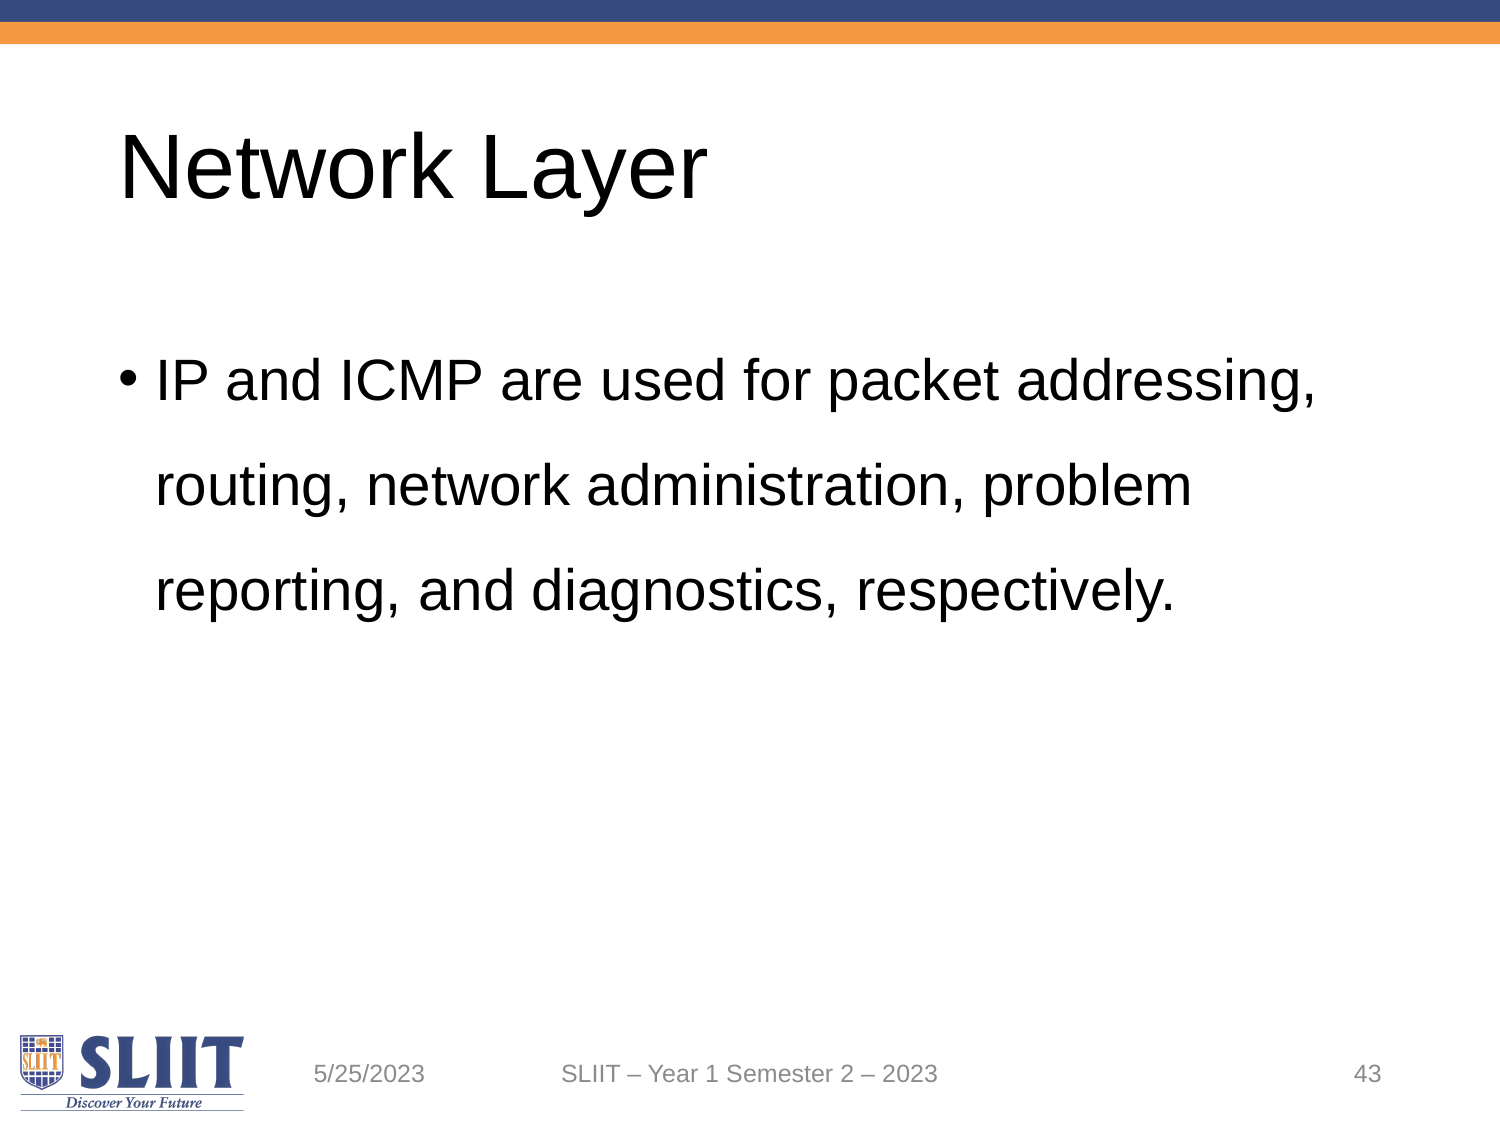

# Network Layer
IP and ICMP are used for packet addressing, routing, network administration, problem reporting, and diagnostics, respectively.
5/25/2023
SLIIT – Year 1 Semester 2 – 2023
43